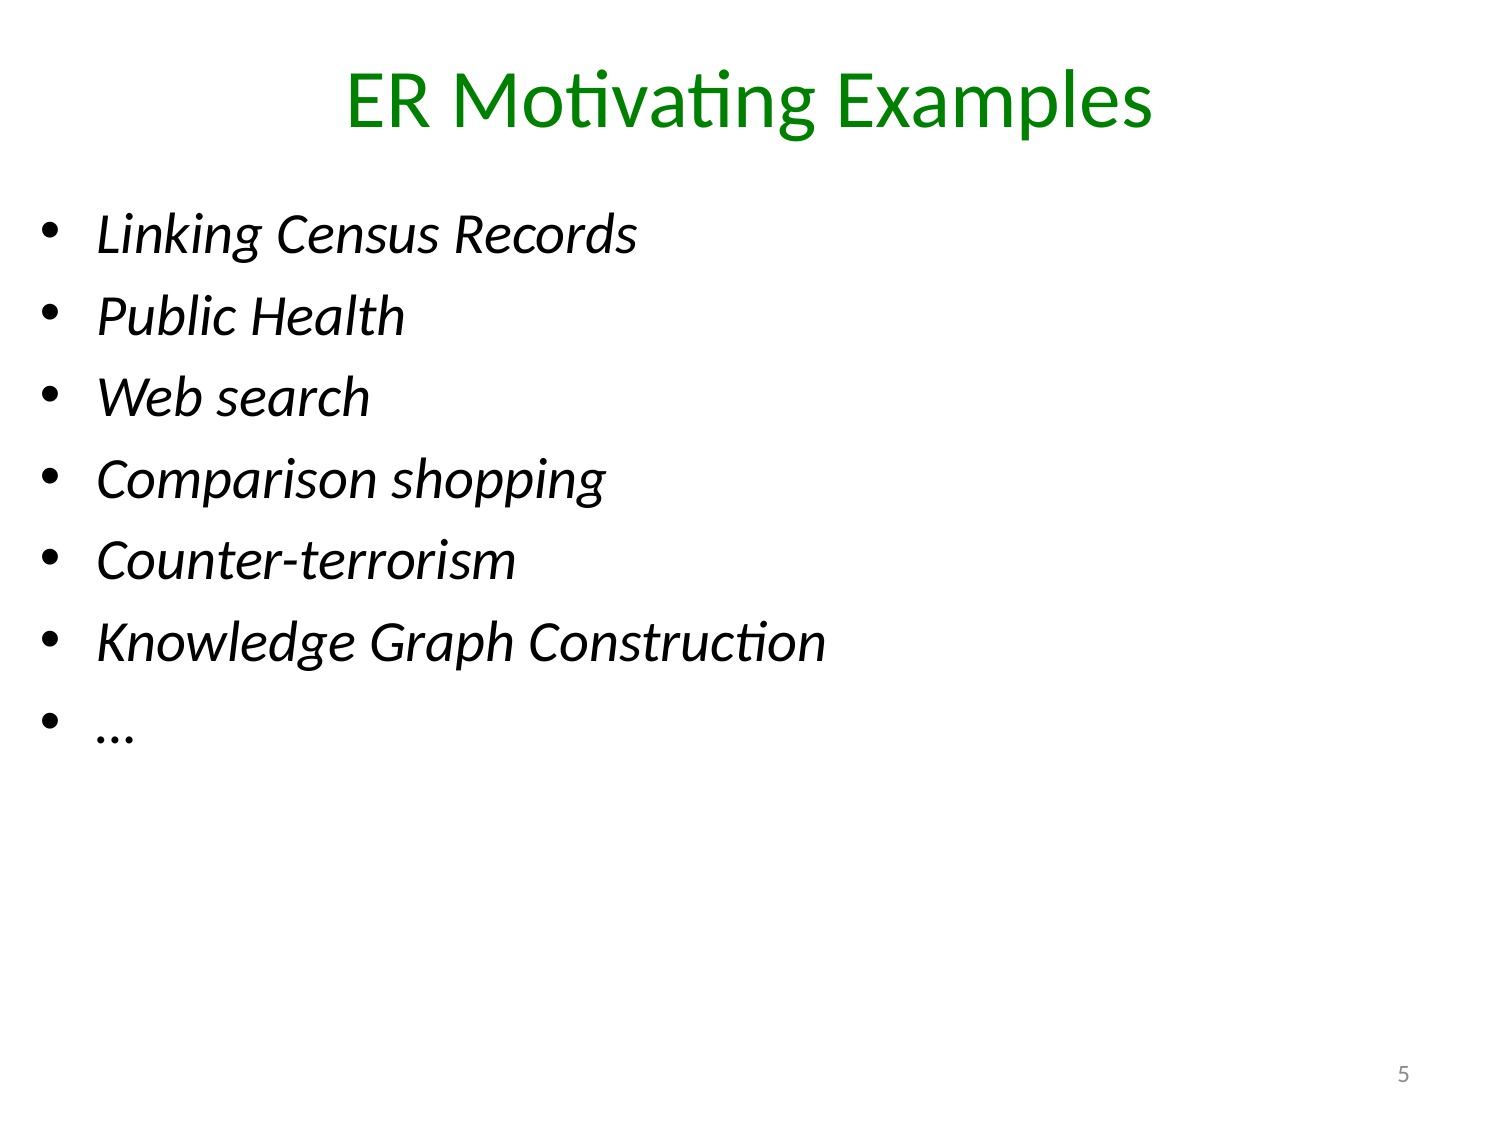

# ER Motivating Examples
Linking Census Records
Public Health
Web search
Comparison shopping
Counter-terrorism
Knowledge Graph Construction
…

5